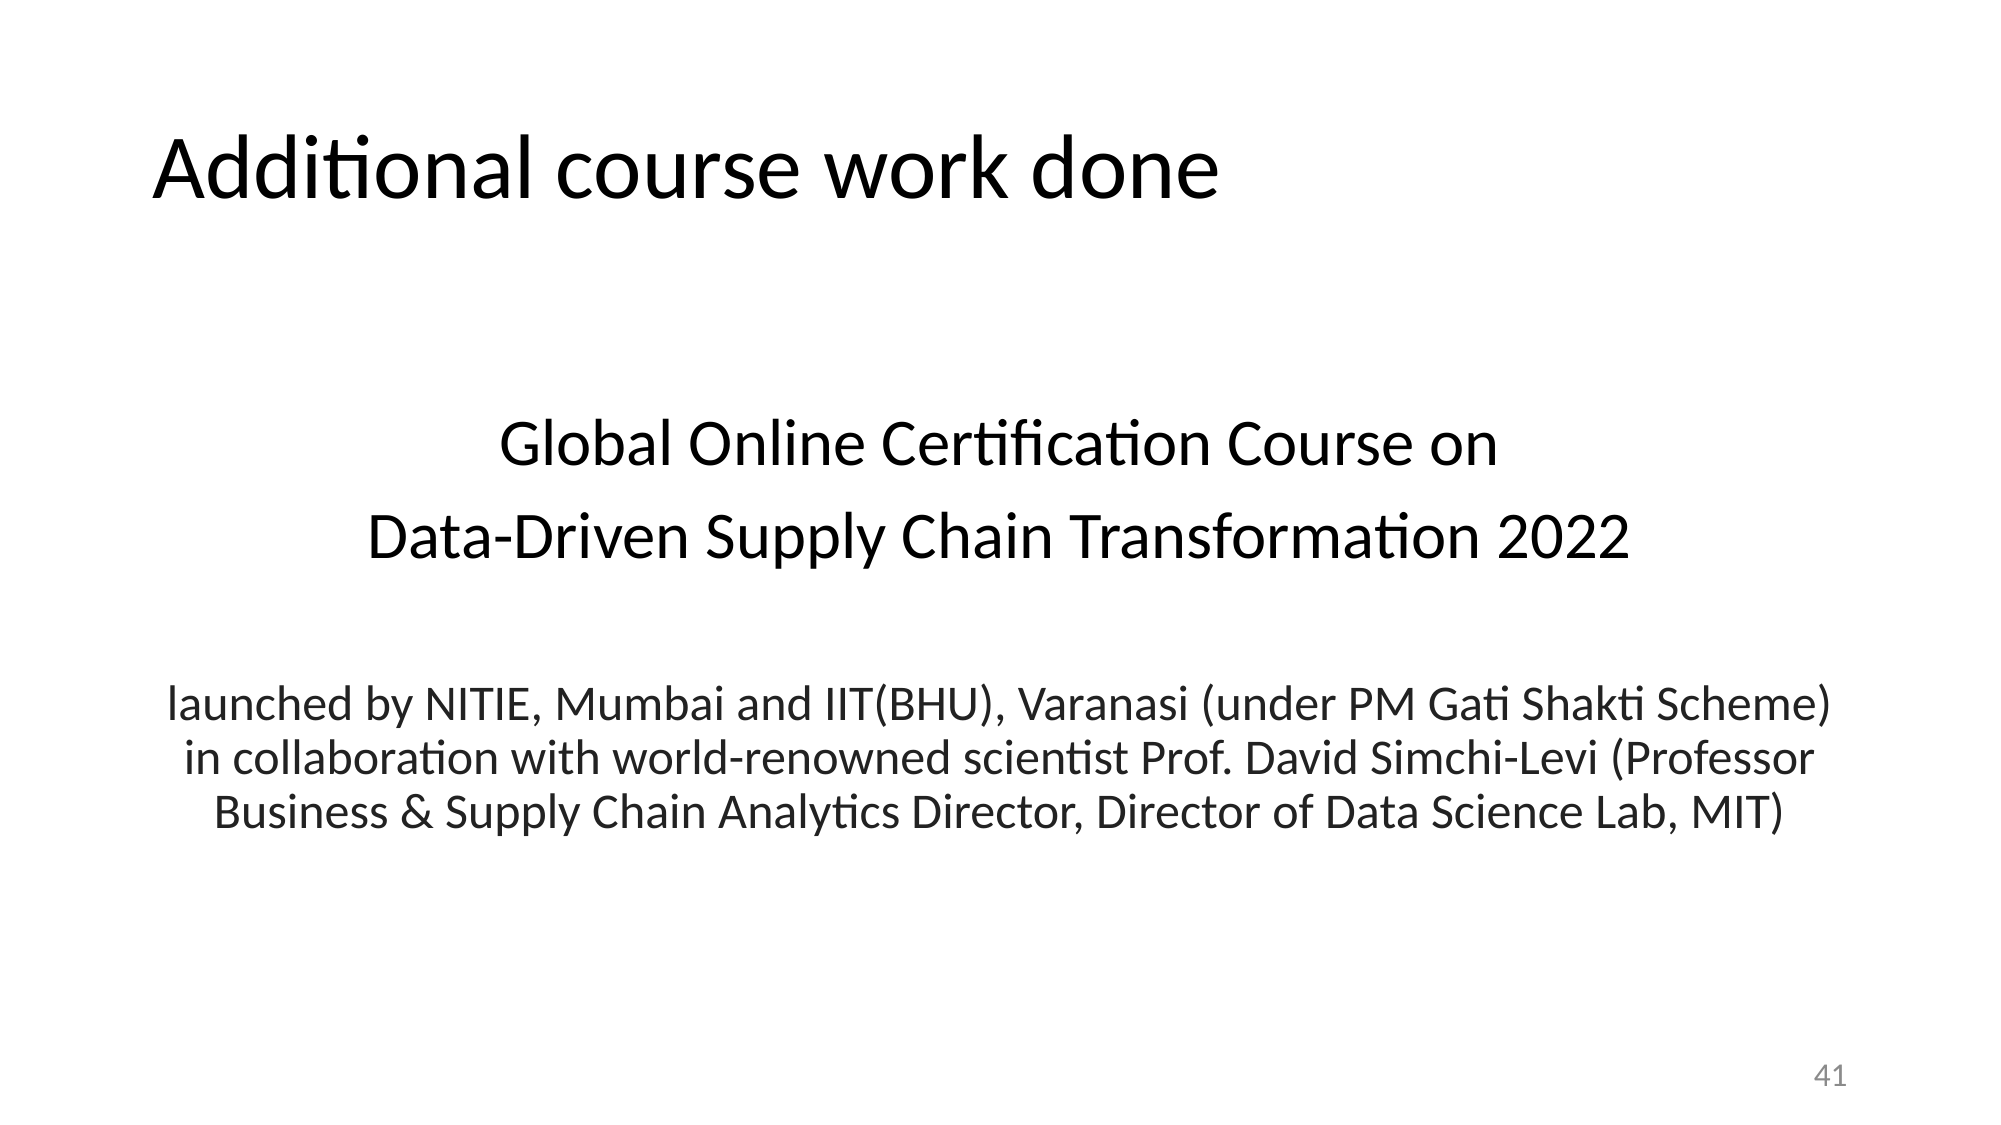

# Additional course work done

Global Online Certification Course on
Data-Driven Supply Chain Transformation 2022

launched by NITIE, Mumbai and IIT(BHU), Varanasi (under PM Gati Shakti Scheme) in collaboration with world-renowned scientist Prof. David Simchi-Levi (Professor Business & Supply Chain Analytics Director, Director of Data Science Lab, MIT)

41